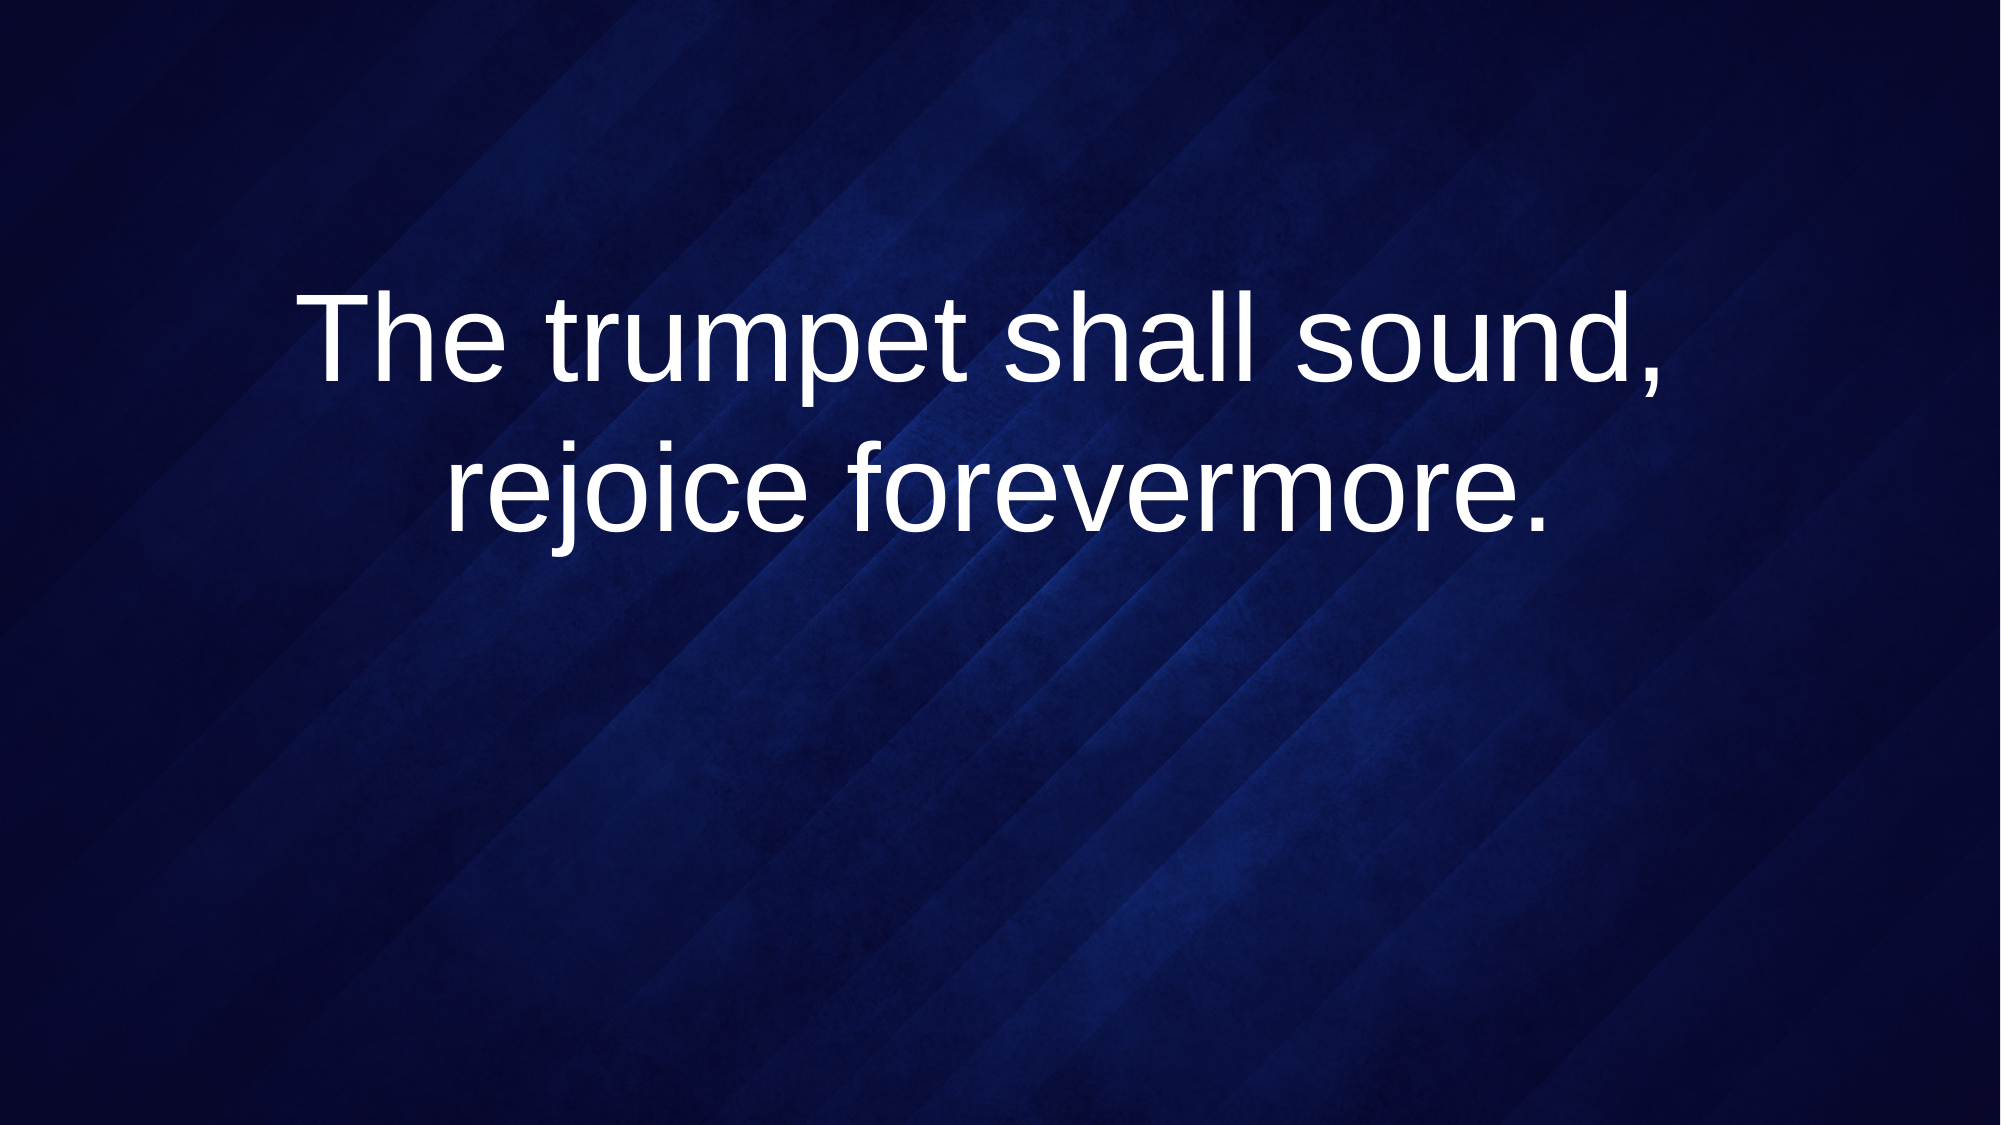

# The trumpet shall sound, rejoice forevermore.